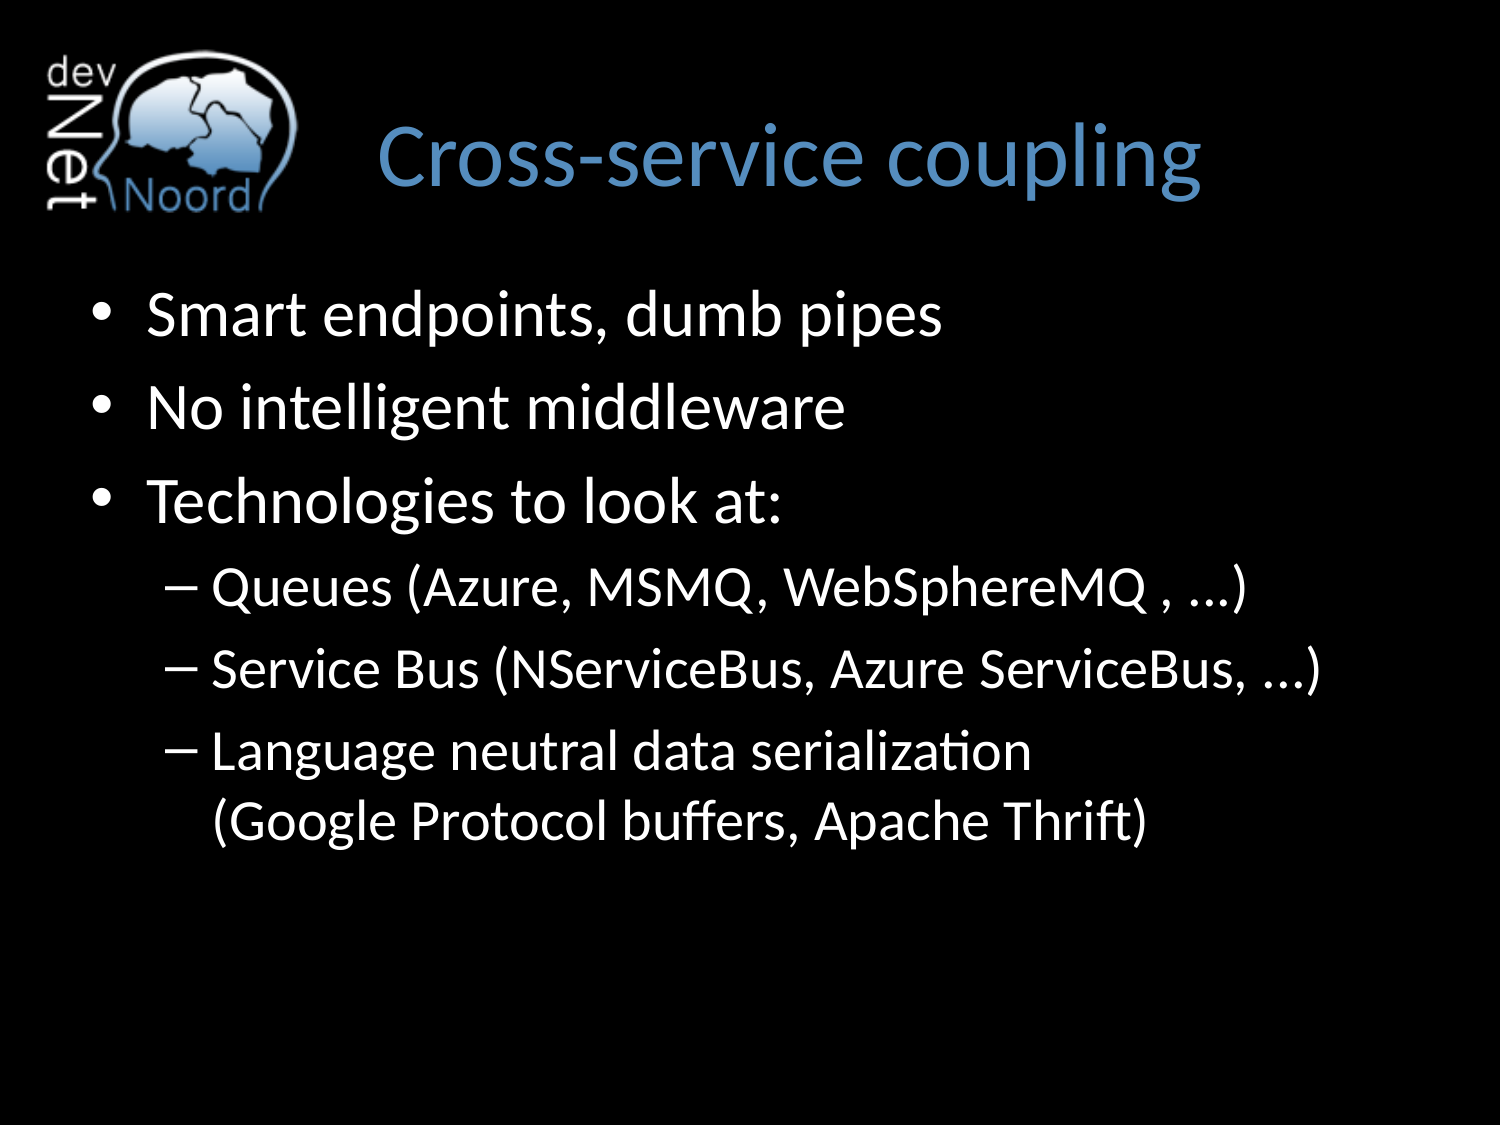

# Cross-service coupling
Smart endpoints, dumb pipes
No intelligent middleware
Technologies to look at:
Queues (Azure, MSMQ, WebSphereMQ , ...)
Service Bus (NServiceBus, Azure ServiceBus, ...)
Language neutral data serialization
(Google Protocol buffers, Apache Thrift)